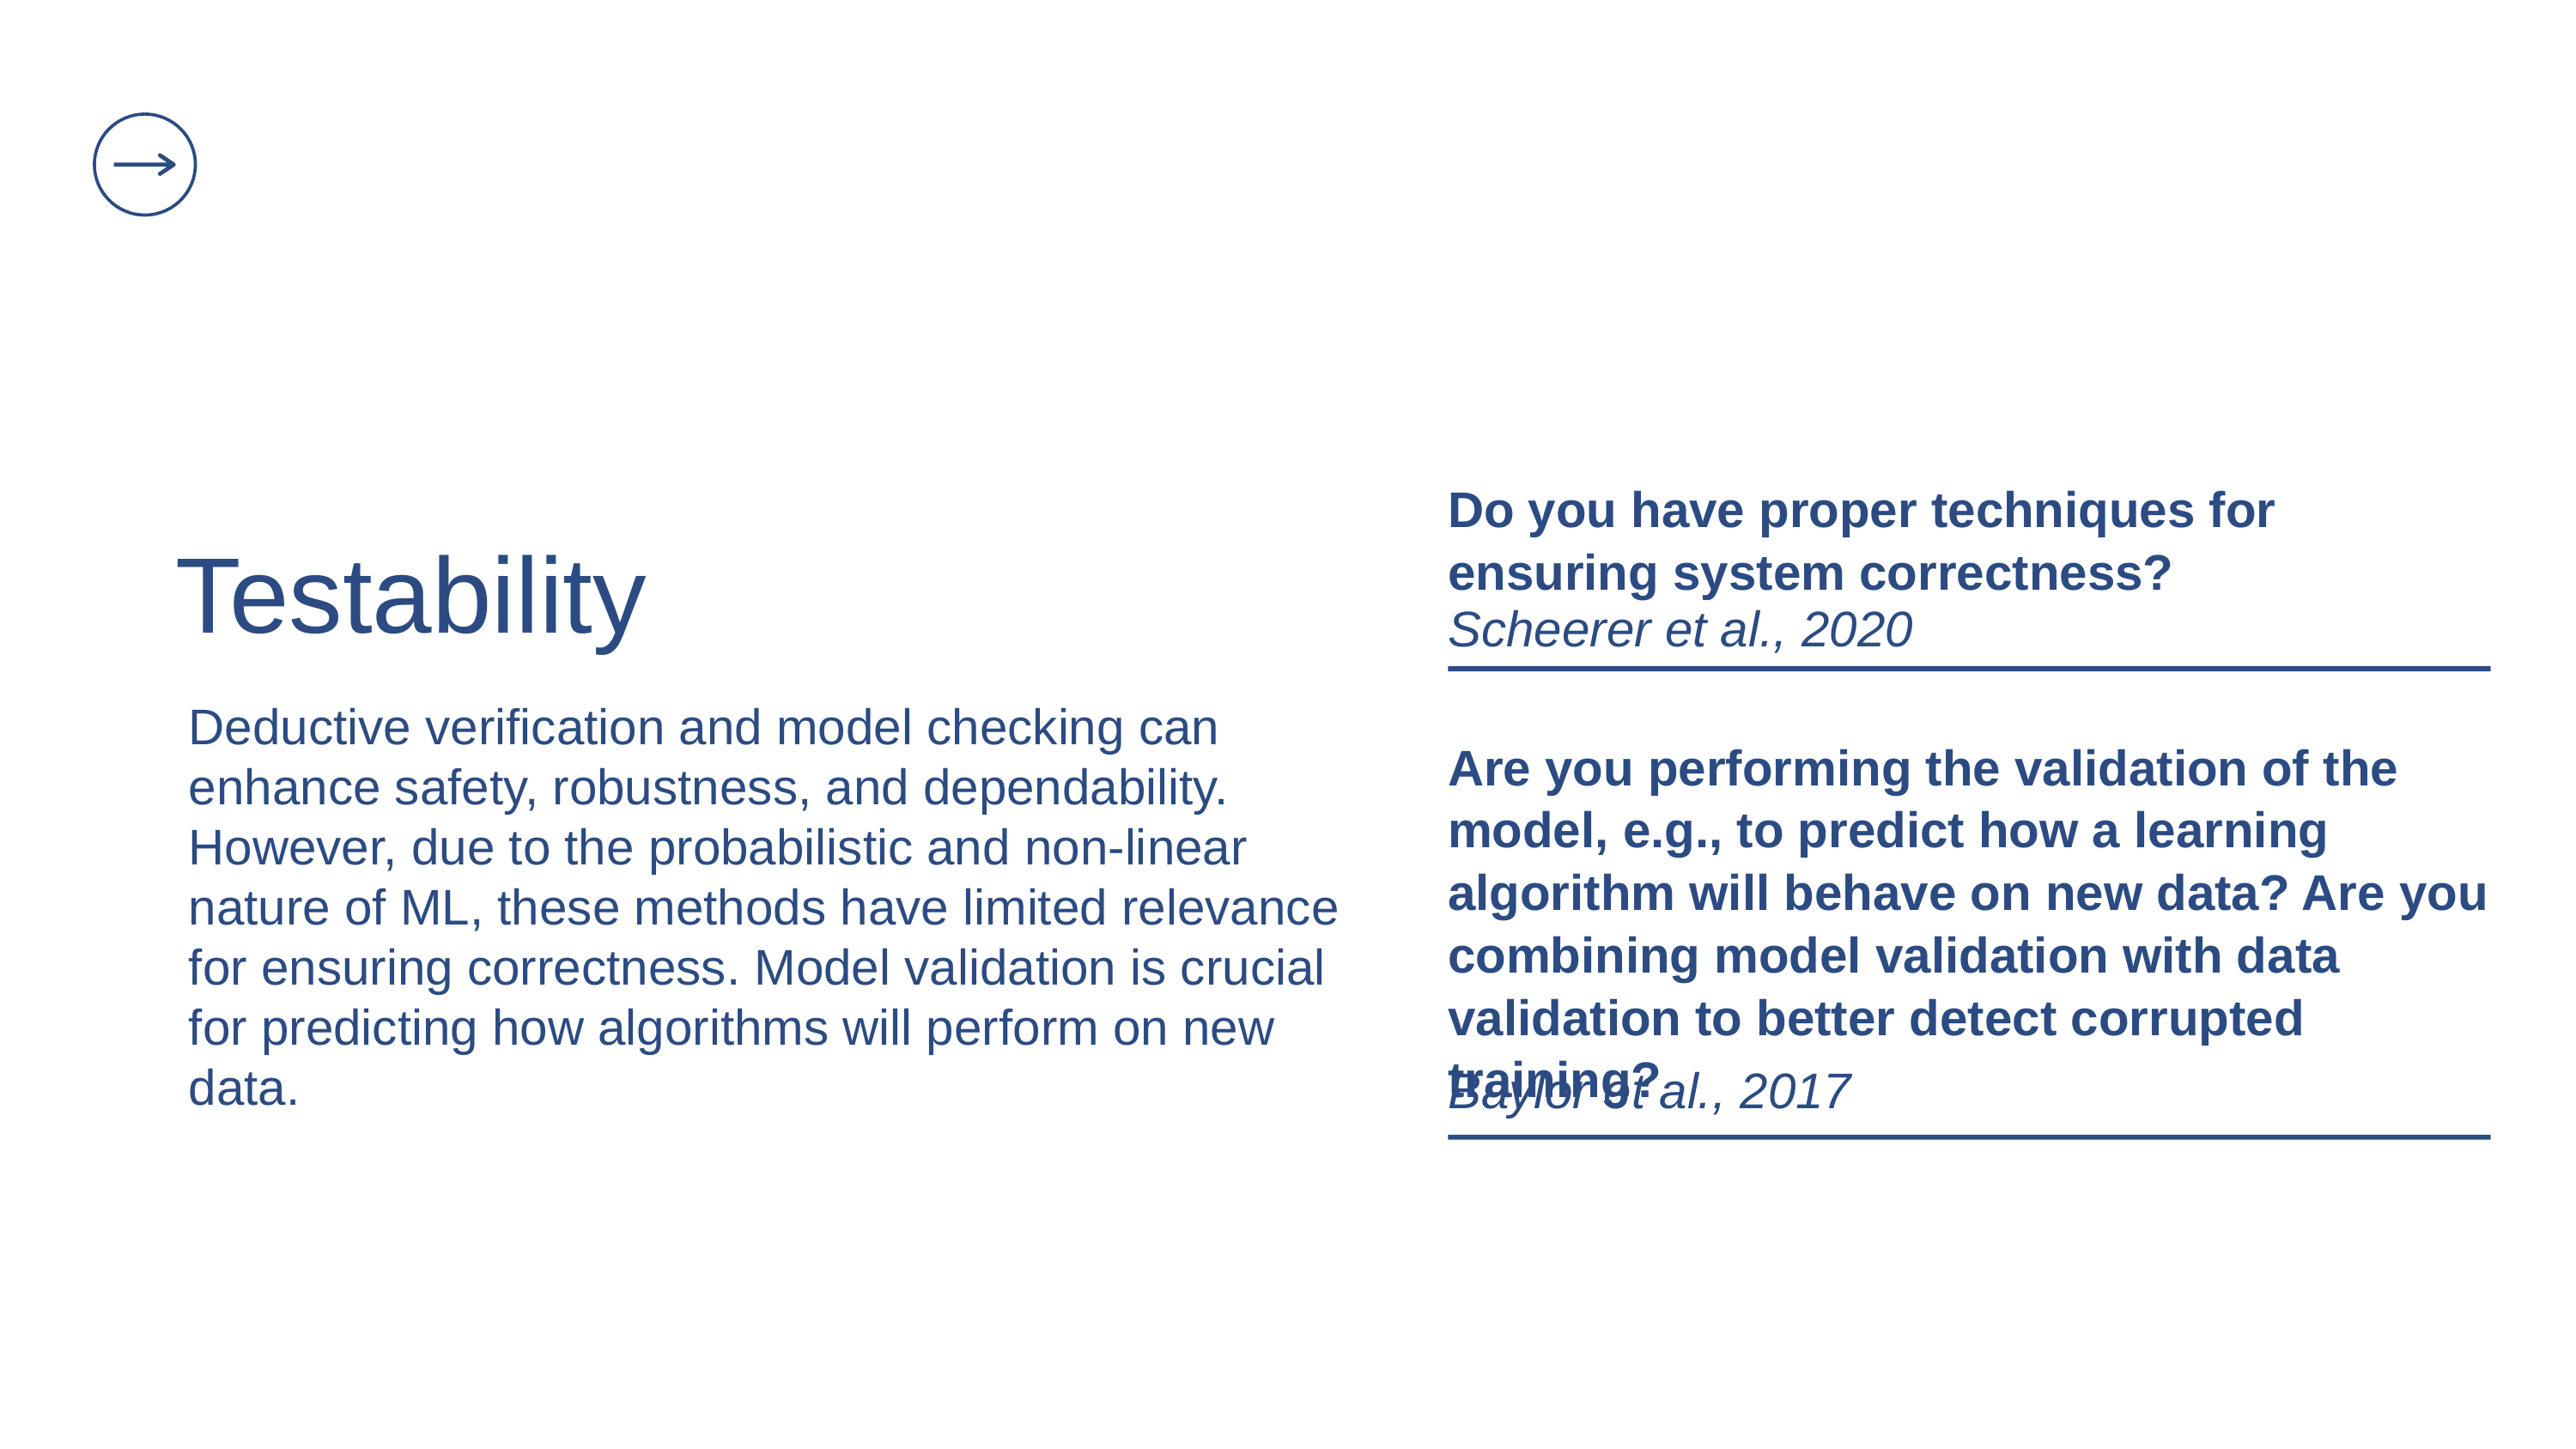

Do you have proper techniques for ensuring system correctness?
Scheerer et al., 2020
Testability
Deductive verification and model checking can enhance safety, robustness, and dependability. However, due to the probabilistic and non-linear nature of ML, these methods have limited relevance for ensuring correctness. Model validation is crucial for predicting how algorithms will perform on new data.

Are you performing the validation of the model, e.g., to predict how a learning algorithm will behave on new data? Are you combining model validation with data validation to better detect corrupted training?
Baylor et al., 2017